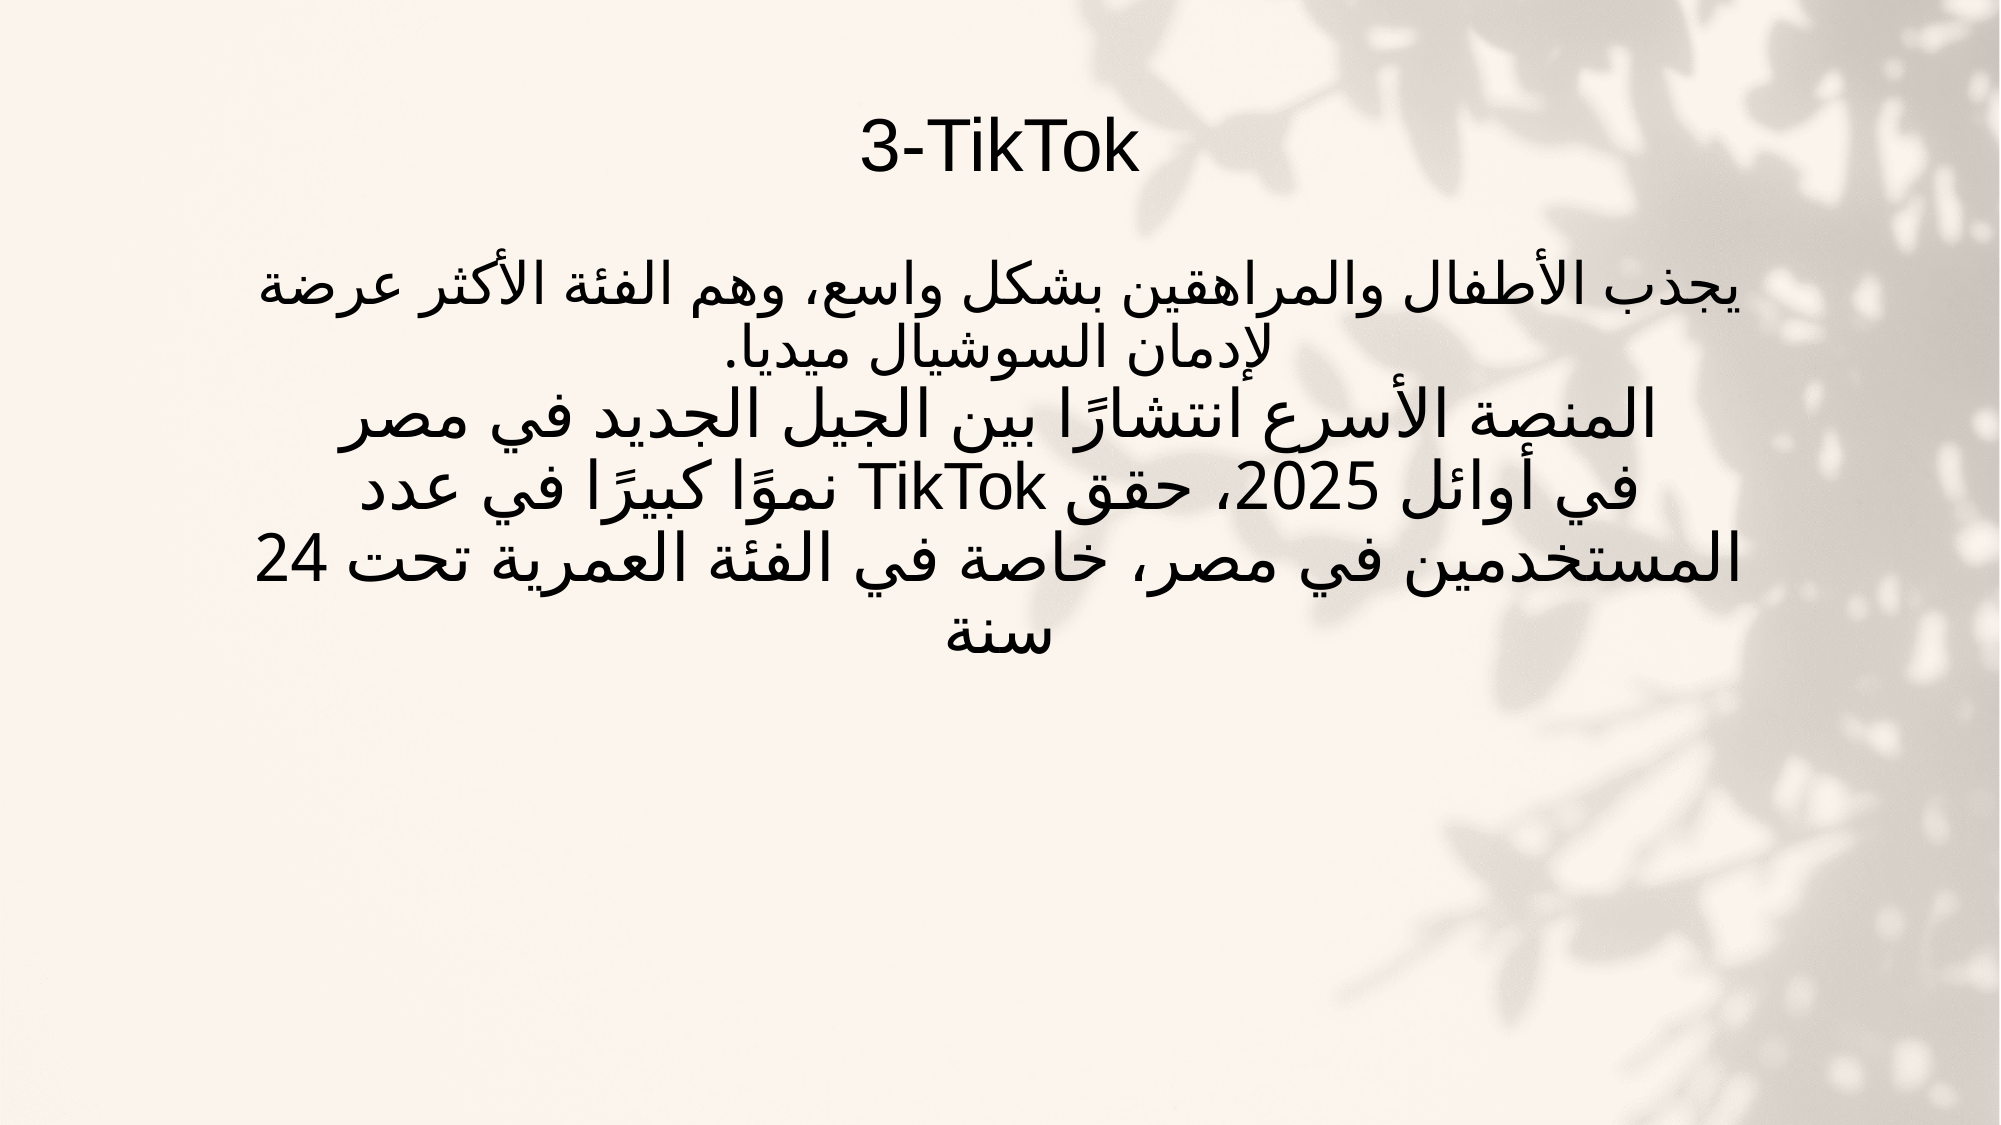

# 3-TikTok
يجذب الأطفال والمراهقين بشكل واسع، وهم الفئة الأكثر عرضة لإدمان السوشيال ميديا.
المنصة الأسرع انتشارًا بين الجيل الجديد في مصر
في أوائل 2025، حقق TikTok نموًا كبيرًا في عدد المستخدمين في مصر، خاصة في الفئة العمرية تحت 24 سنة